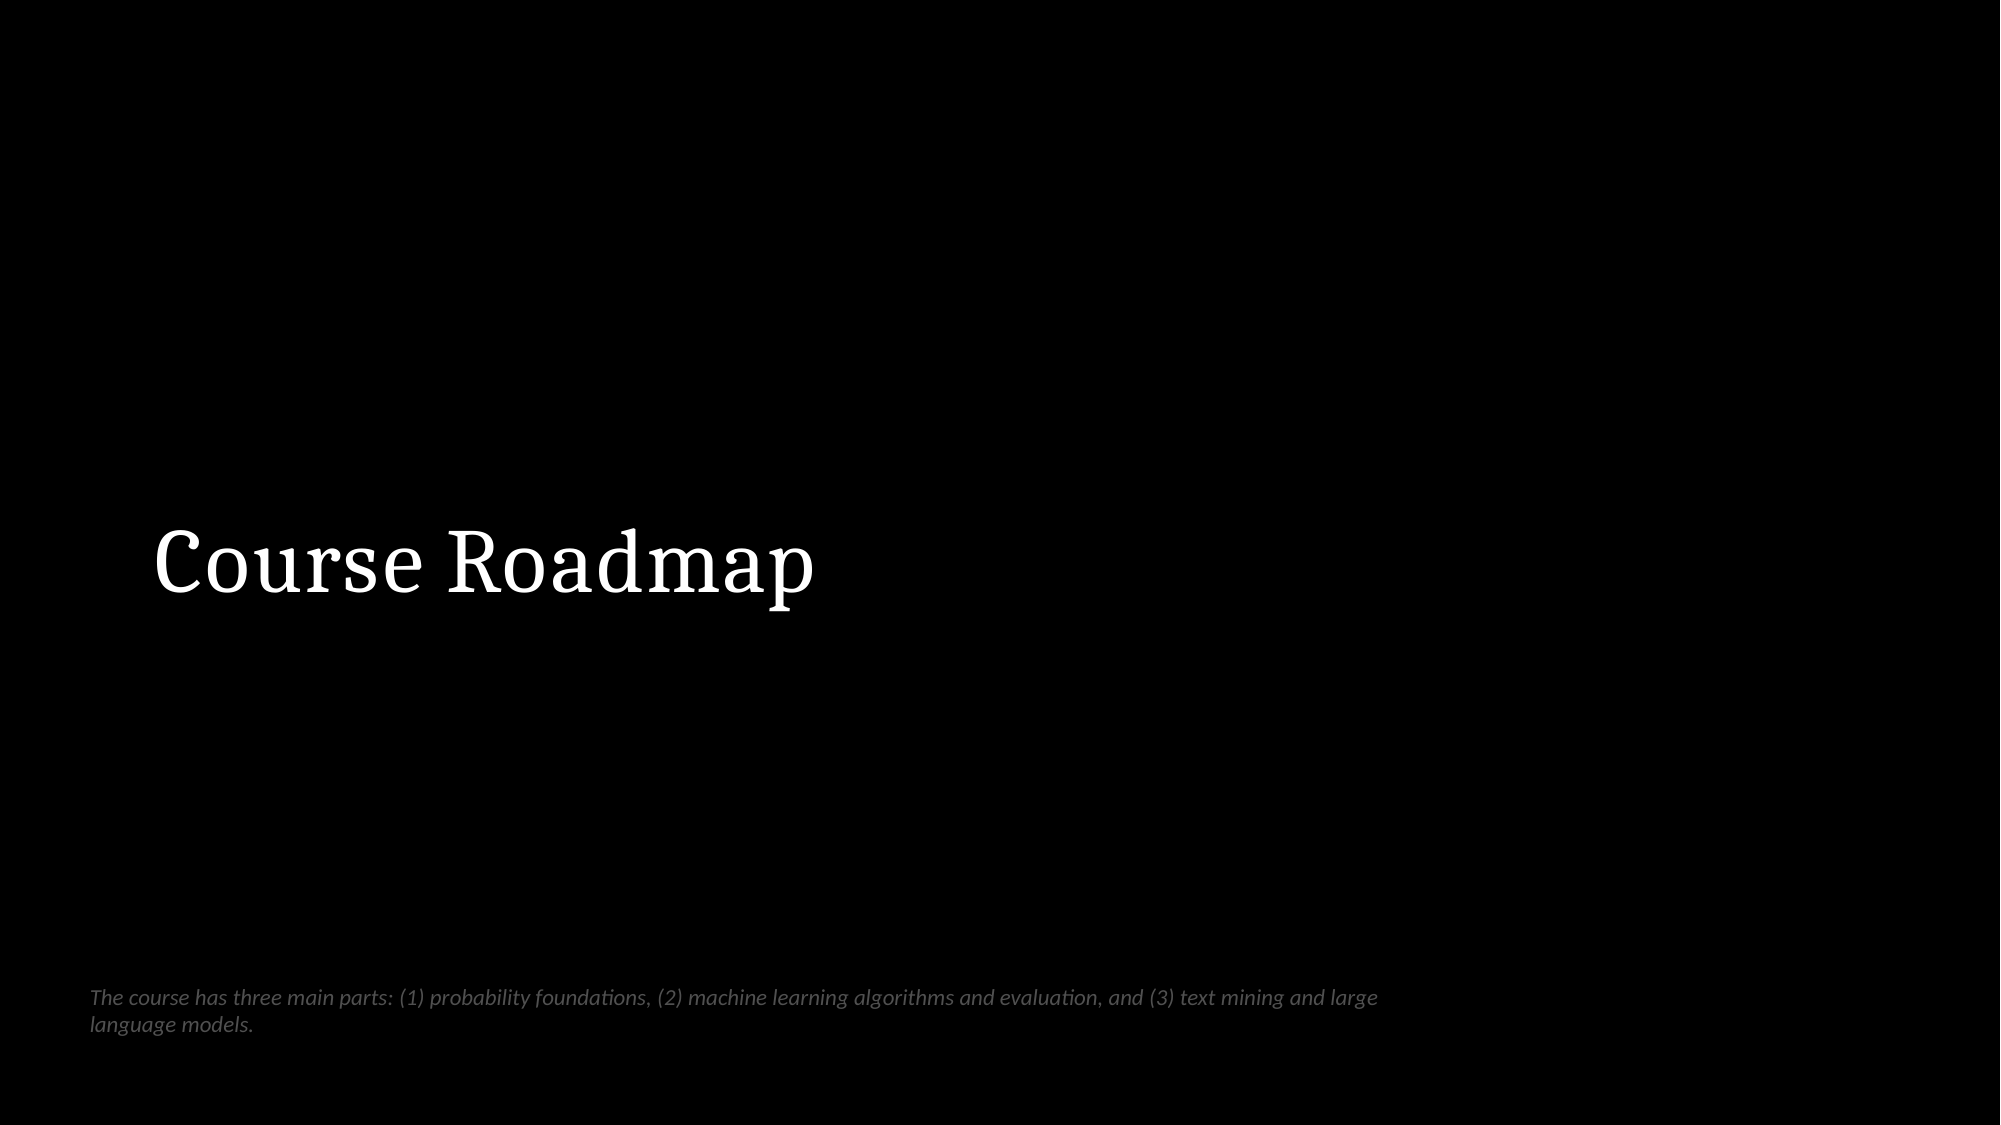

# Course Roadmap
The course has three main parts: (1) probability foundations, (2) machine learning algorithms and evaluation, and (3) text mining and large language models.